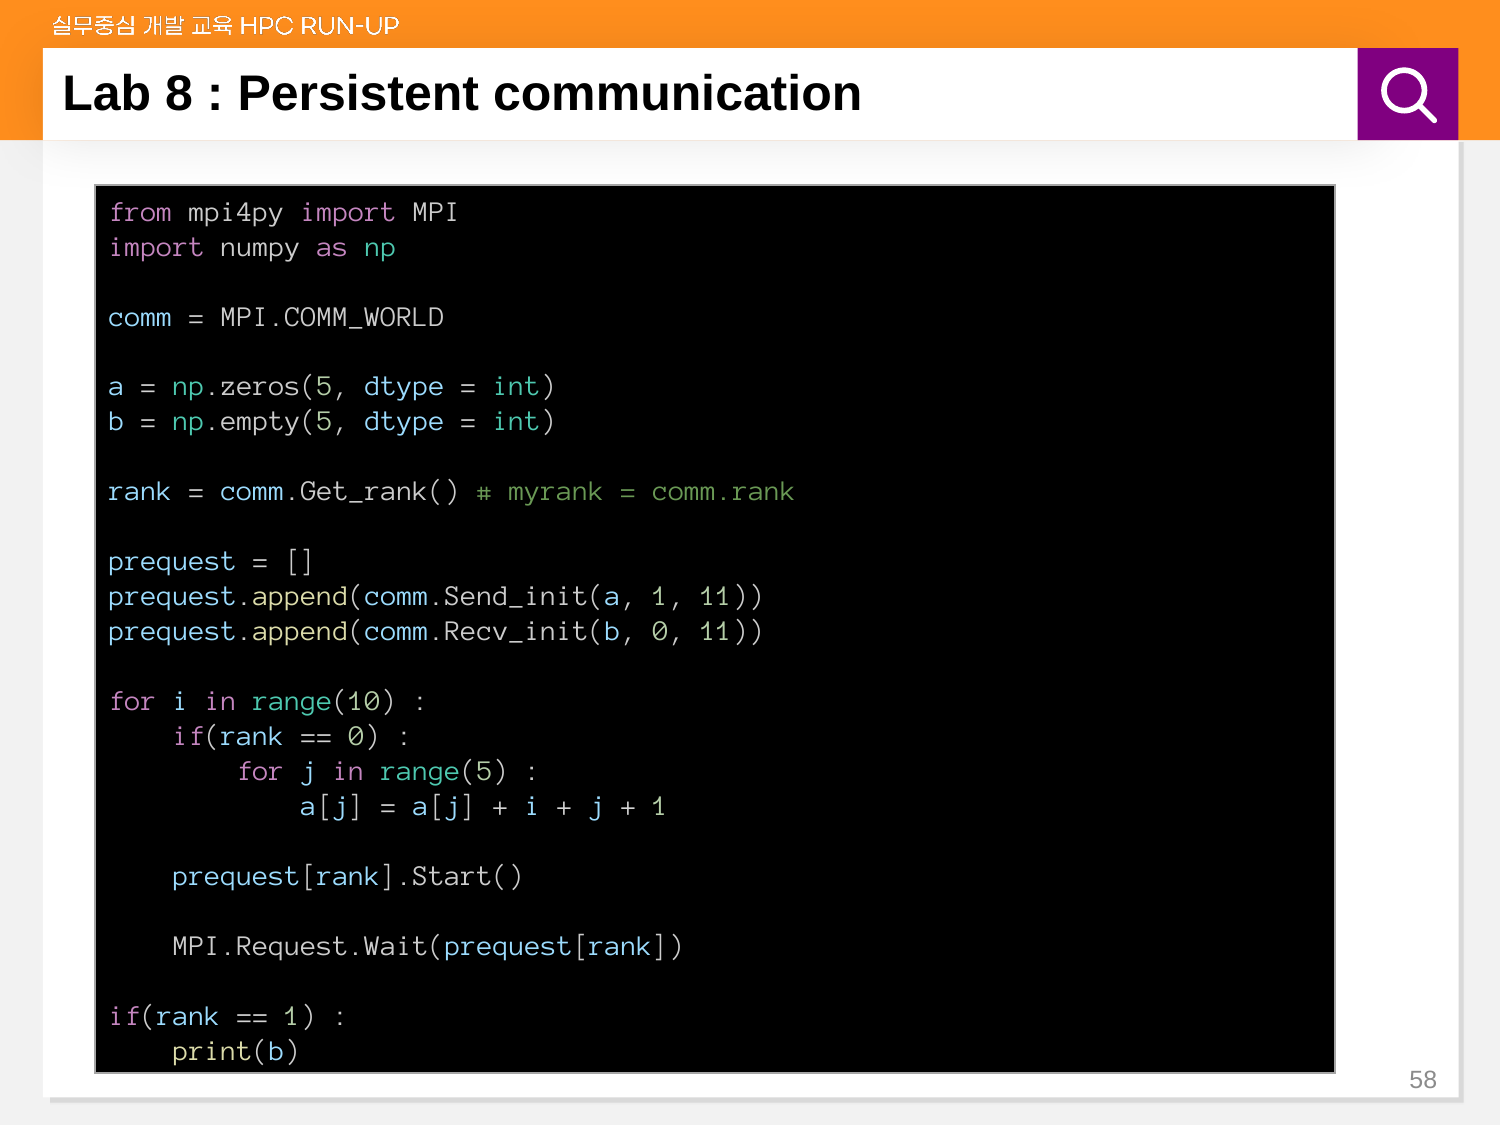

# Lab 8 : Persistent communication
from mpi4py import MPI
import numpy as np
comm = MPI.COMM_WORLD
a = np.zeros(5, dtype = int)
b = np.empty(5, dtype = int)
rank = comm.Get_rank() # myrank = comm.rank
prequest = []
prequest.append(comm.Send_init(a, 1, 11))
prequest.append(comm.Recv_init(b, 0, 11))
for i in range(10) :
    if(rank == 0) :
        for j in range(5) :
            a[j] = a[j] + i + j + 1
    prequest[rank].Start()
    MPI.Request.Wait(prequest[rank])
if(rank == 1) :
    print(b)
58